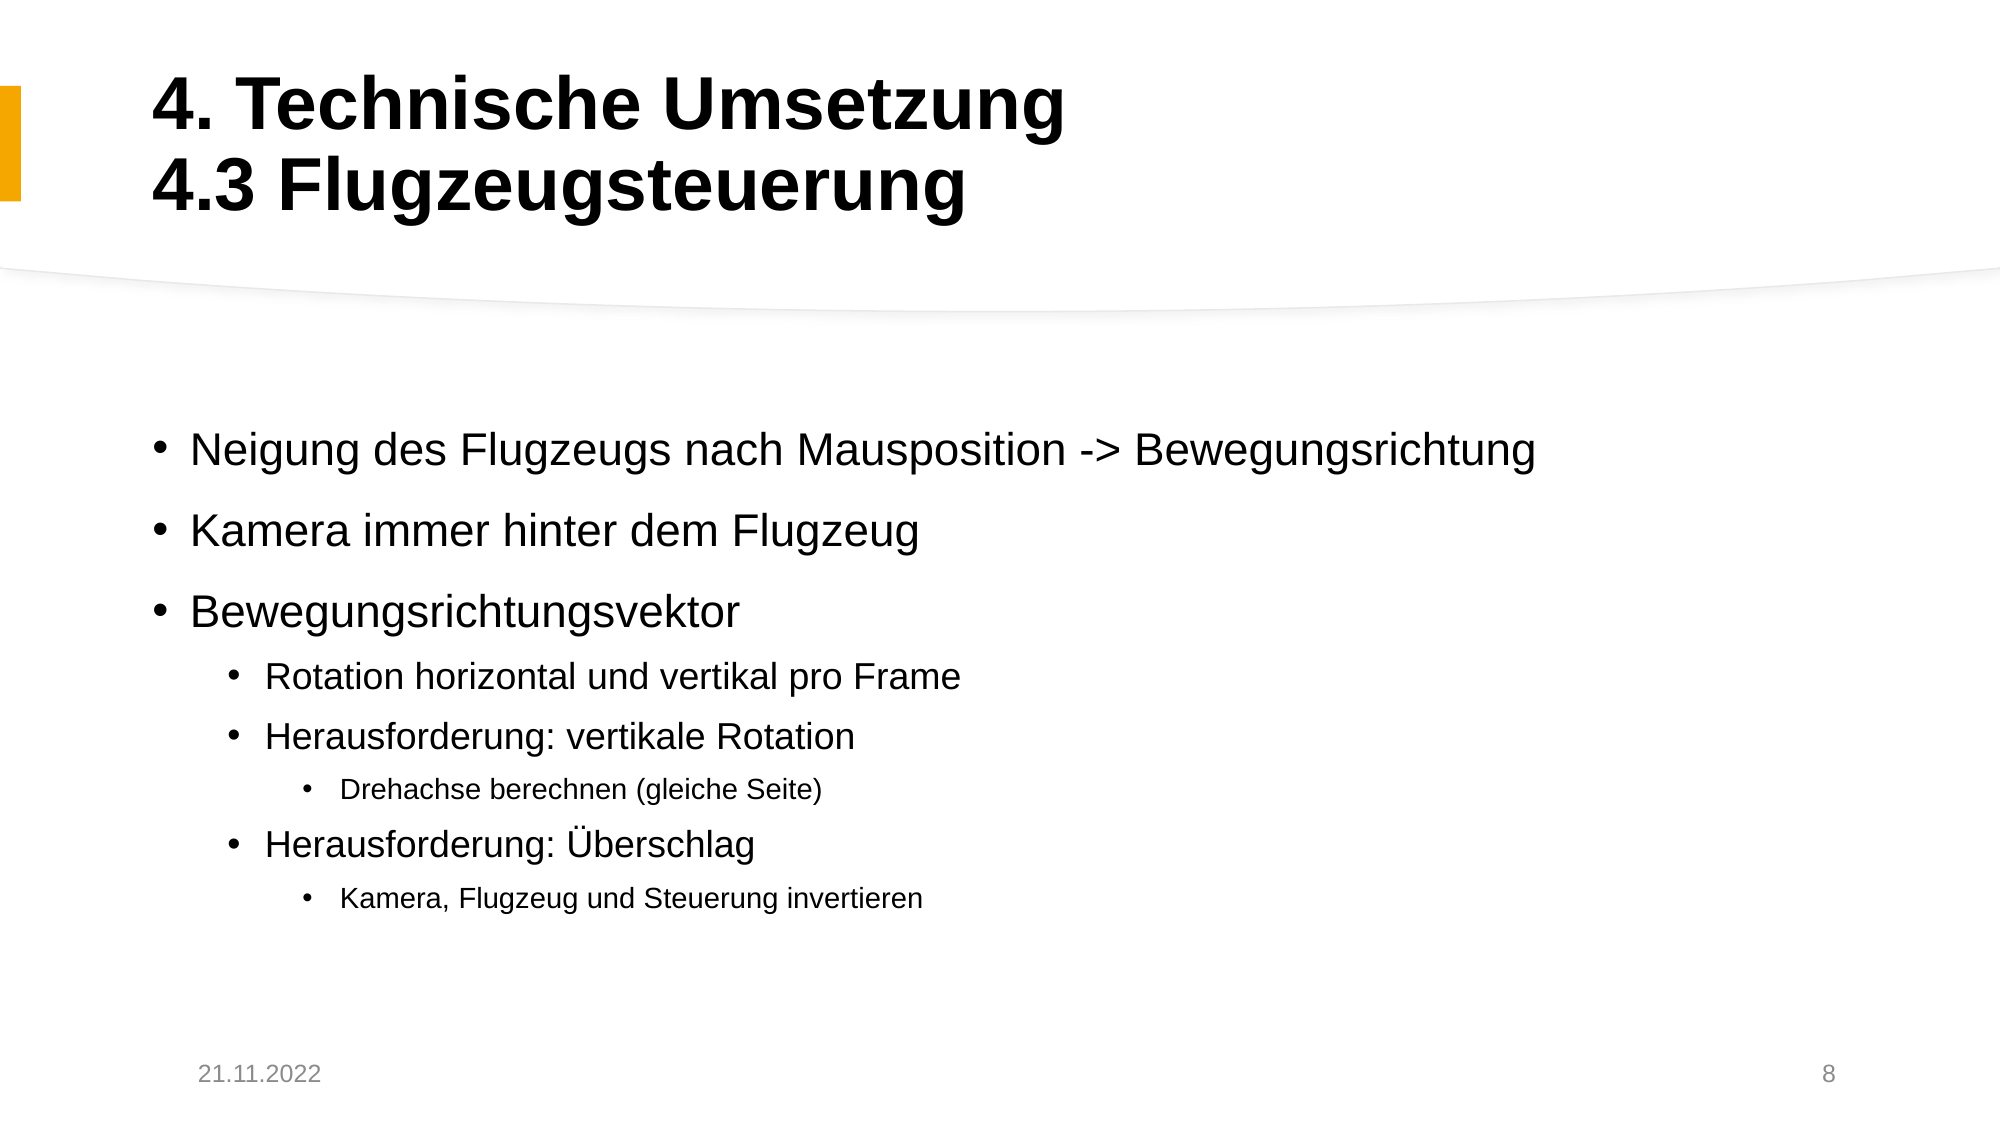

# 4. Technische Umsetzung 4.3 Flugzeugsteuerung

Neigung des Flugzeugs nach Mausposition -> Bewegungsrichtung
Kamera immer hinter dem Flugzeug
Bewegungsrichtungsvektor
Rotation horizontal und vertikal pro Frame
Herausforderung: vertikale Rotation
Drehachse berechnen (gleiche Seite)
Herausforderung: Überschlag
Kamera, Flugzeug und Steuerung invertieren
21.11.2022
Brandenburger, Braun, Schuler
8